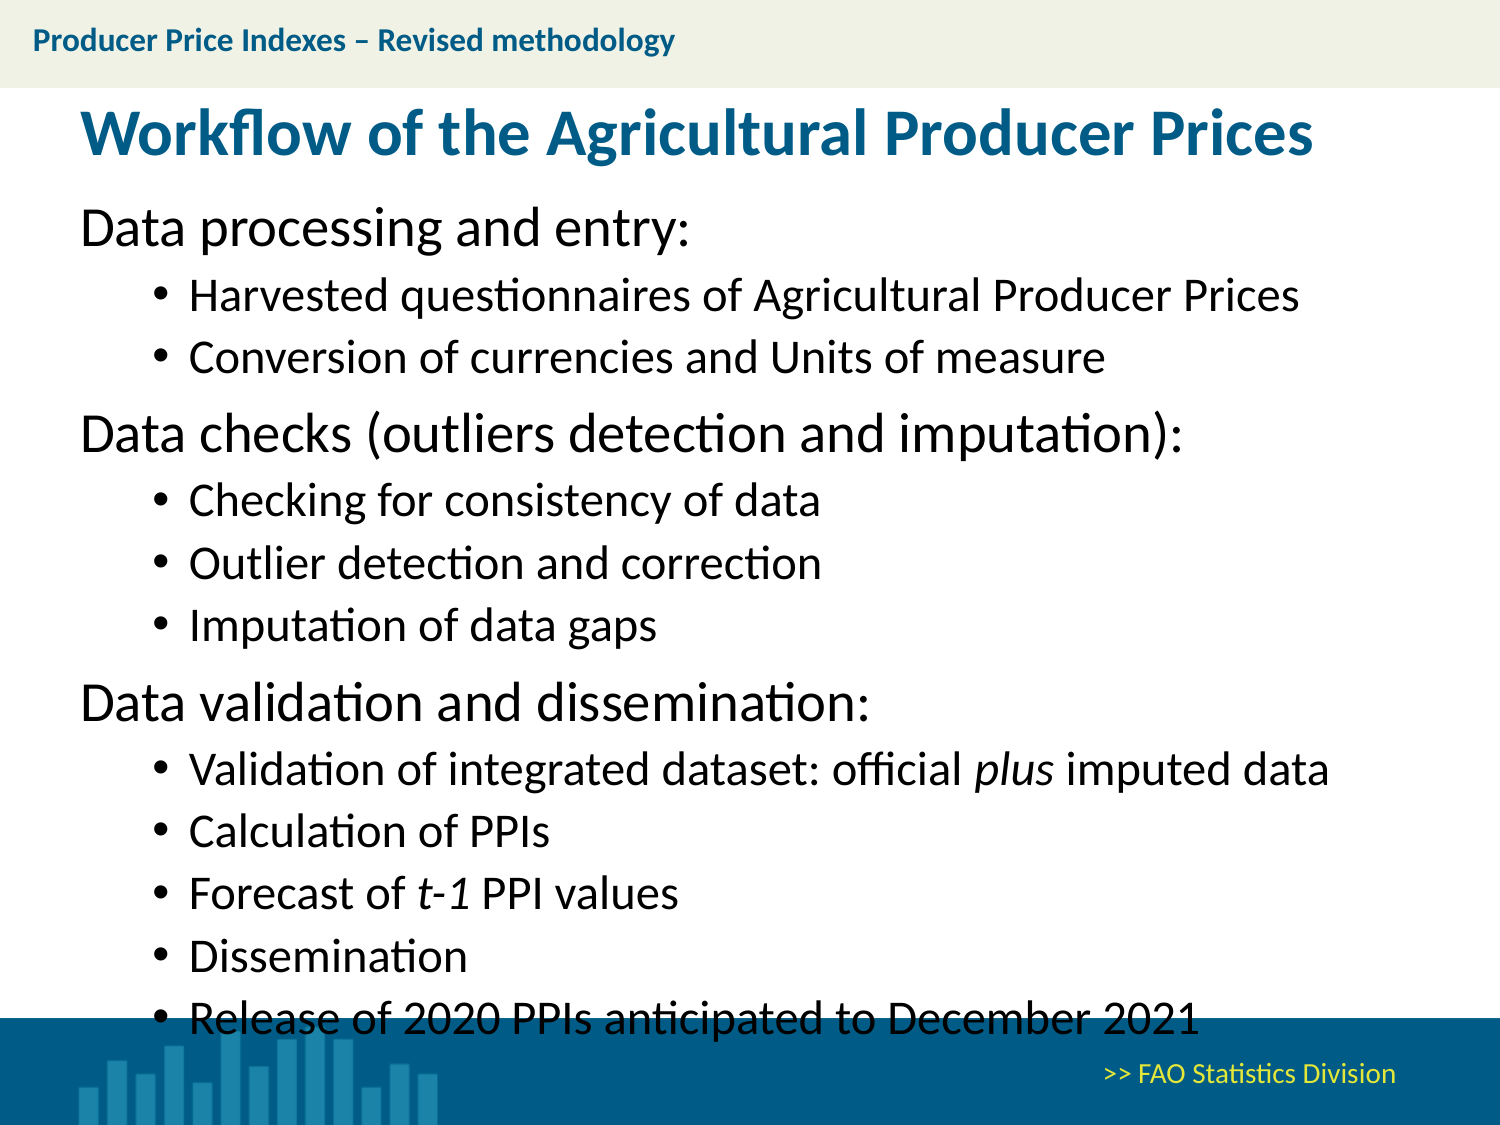

Producer Price Indexes – Revised methodology
Workflow of the Agricultural Producer Prices
Data processing and entry:
Harvested questionnaires of Agricultural Producer Prices
Conversion of currencies and Units of measure
Data checks (outliers detection and imputation):
Checking for consistency of data
Outlier detection and correction
Imputation of data gaps
Data validation and dissemination:
Validation of integrated dataset: official plus imputed data
Calculation of PPIs
Forecast of t-1 PPI values
Dissemination
Release of 2020 PPIs anticipated to December 2021